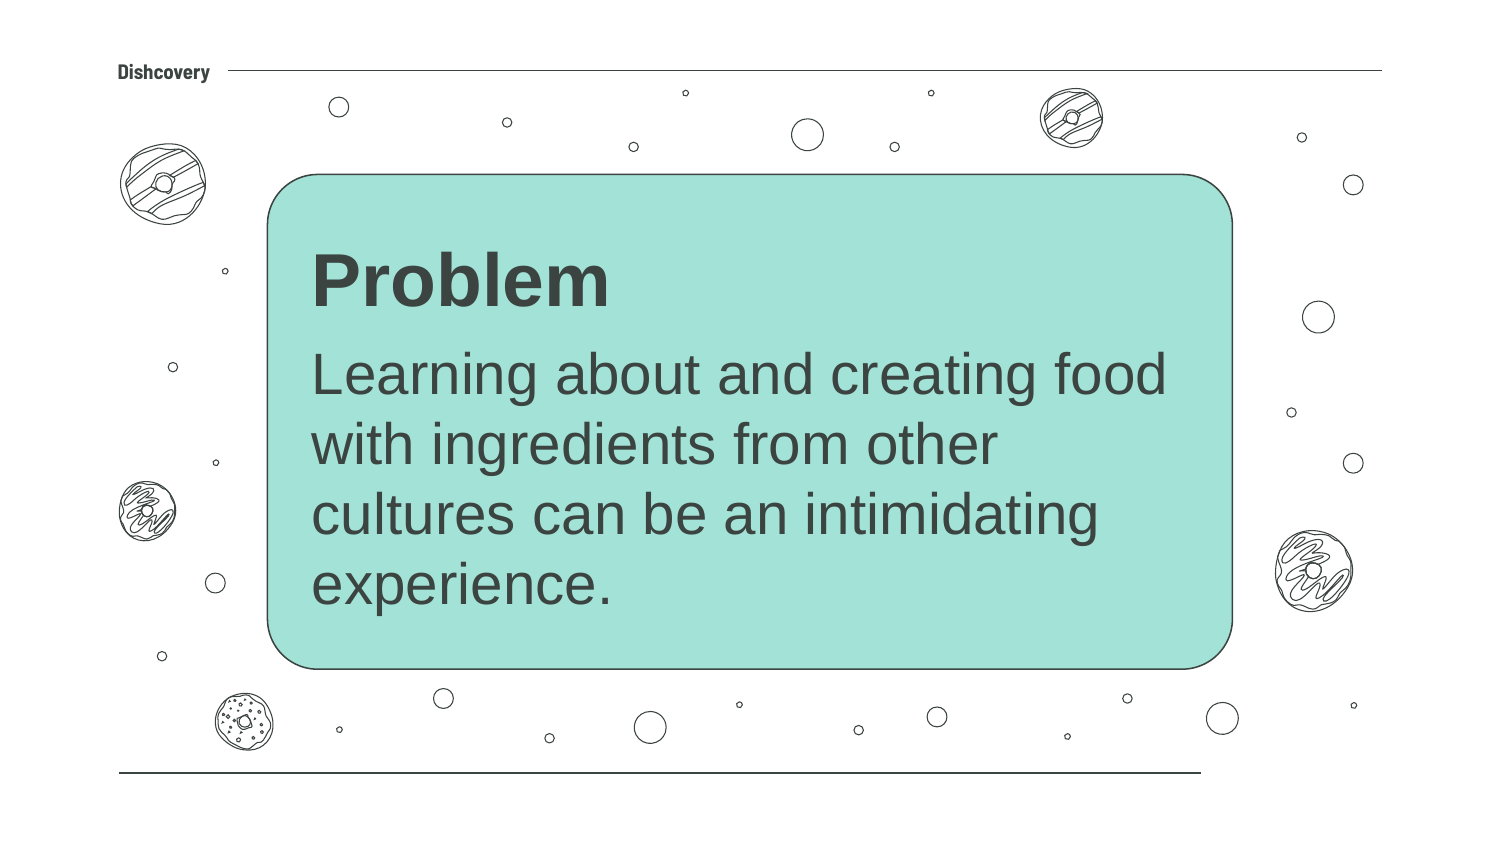

Dishcovery

# Problem
Learning about and creating food with ingredients from other cultures can be an intimidating experience.